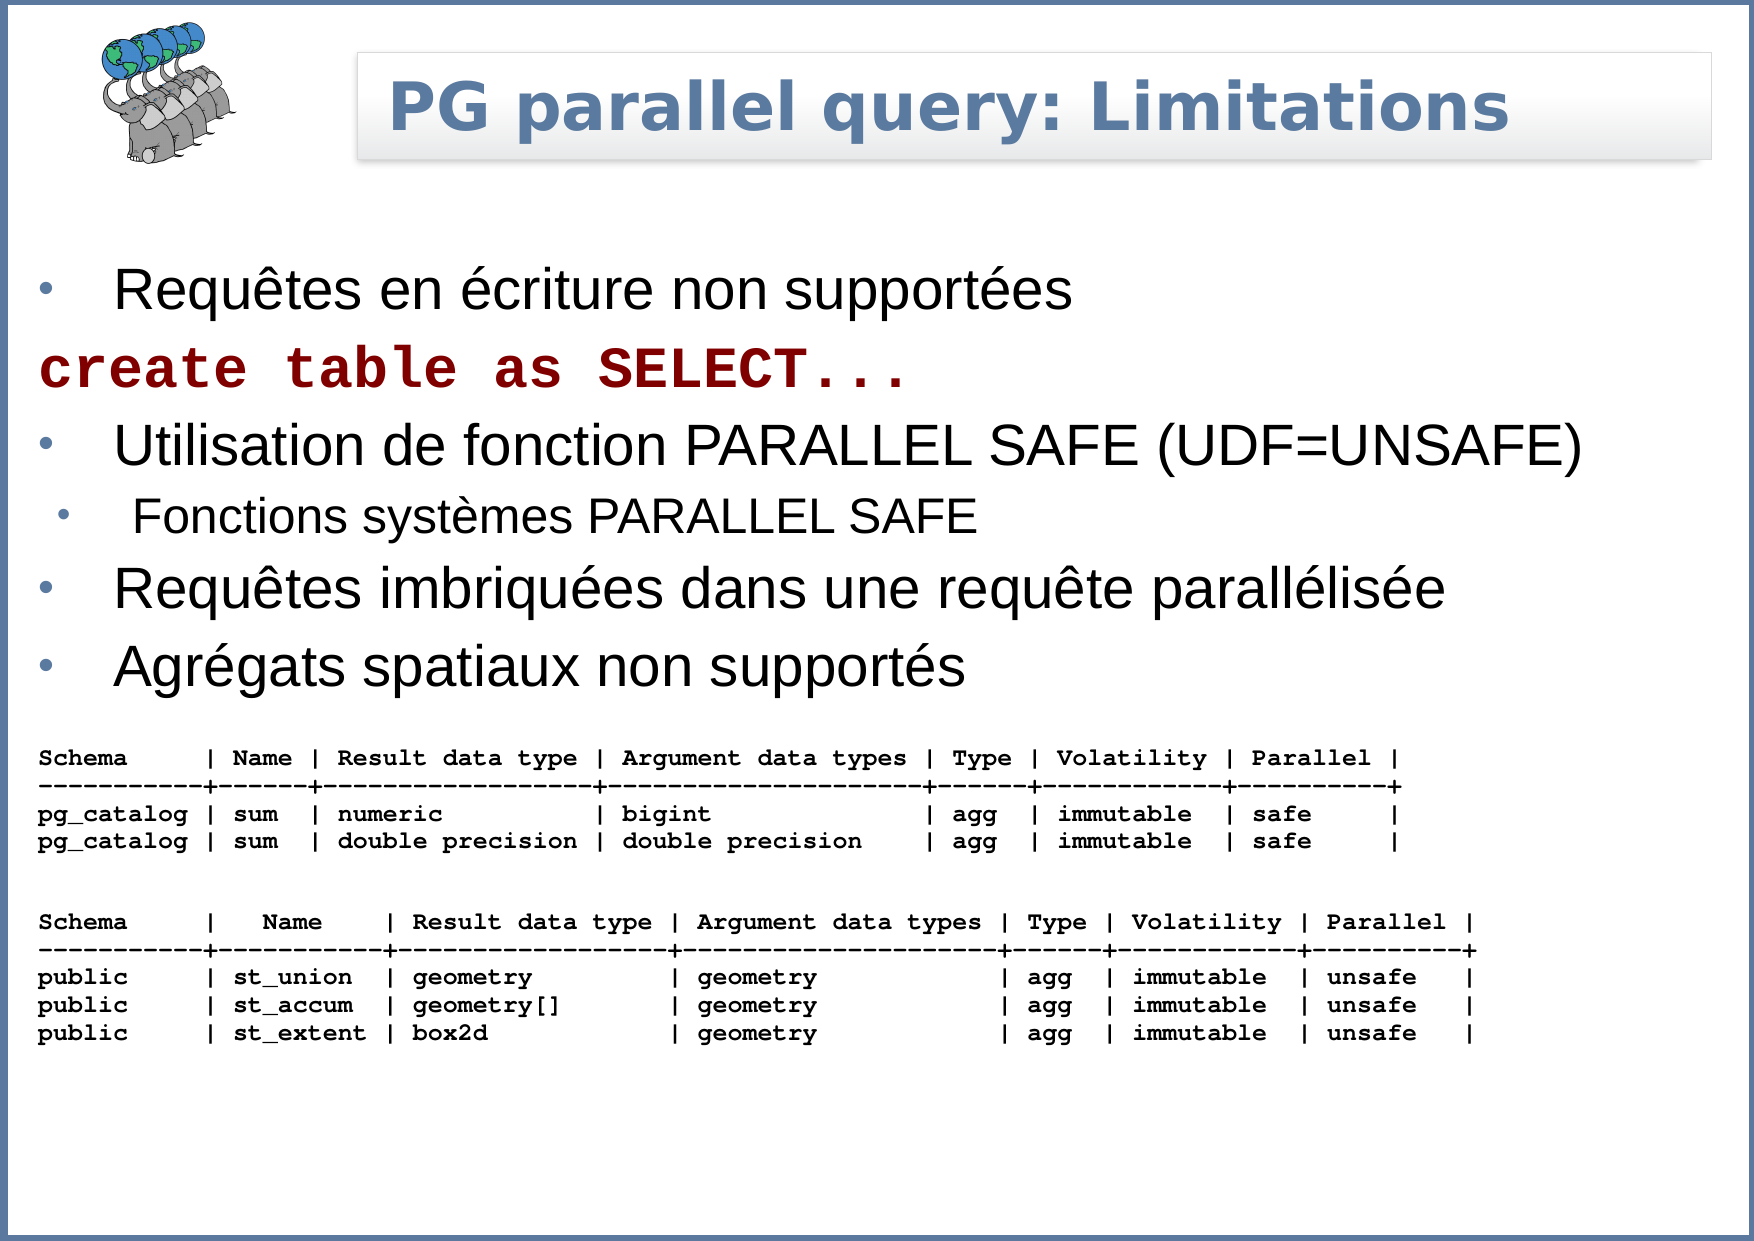

# PG parallel query: Limitations
Requêtes en écriture non supportées
create table as SELECT...
Utilisation de fonction PARALLEL SAFE (UDF=UNSAFE)
Fonctions systèmes PARALLEL SAFE
Requêtes imbriquées dans une requête parallélisée
Agrégats spatiaux non supportés

Schema     | Name | Result data type | Argument data types | Type | Volatility | Parallel |
-----------+------+------------------+---------------------+------+------------+----------+
pg_catalog | sum  | numeric          | bigint              | agg  | immutable  | safe     |
pg_catalog | sum  | double precision | double precision    | agg  | immutable  | safe     |

Schema     |   Name    | Result data type | Argument data types | Type | Volatility | Parallel |
-----------+-----------+------------------+---------------------+------+------------+----------+
public     | st_union  | geometry         | geometry            | agg  | immutable  | unsafe   |
public     | st_accum  | geometry[]       | geometry            | agg  | immutable  | unsafe   |
public     | st_extent | box2d            | geometry            | agg  | immutable  | unsafe   |